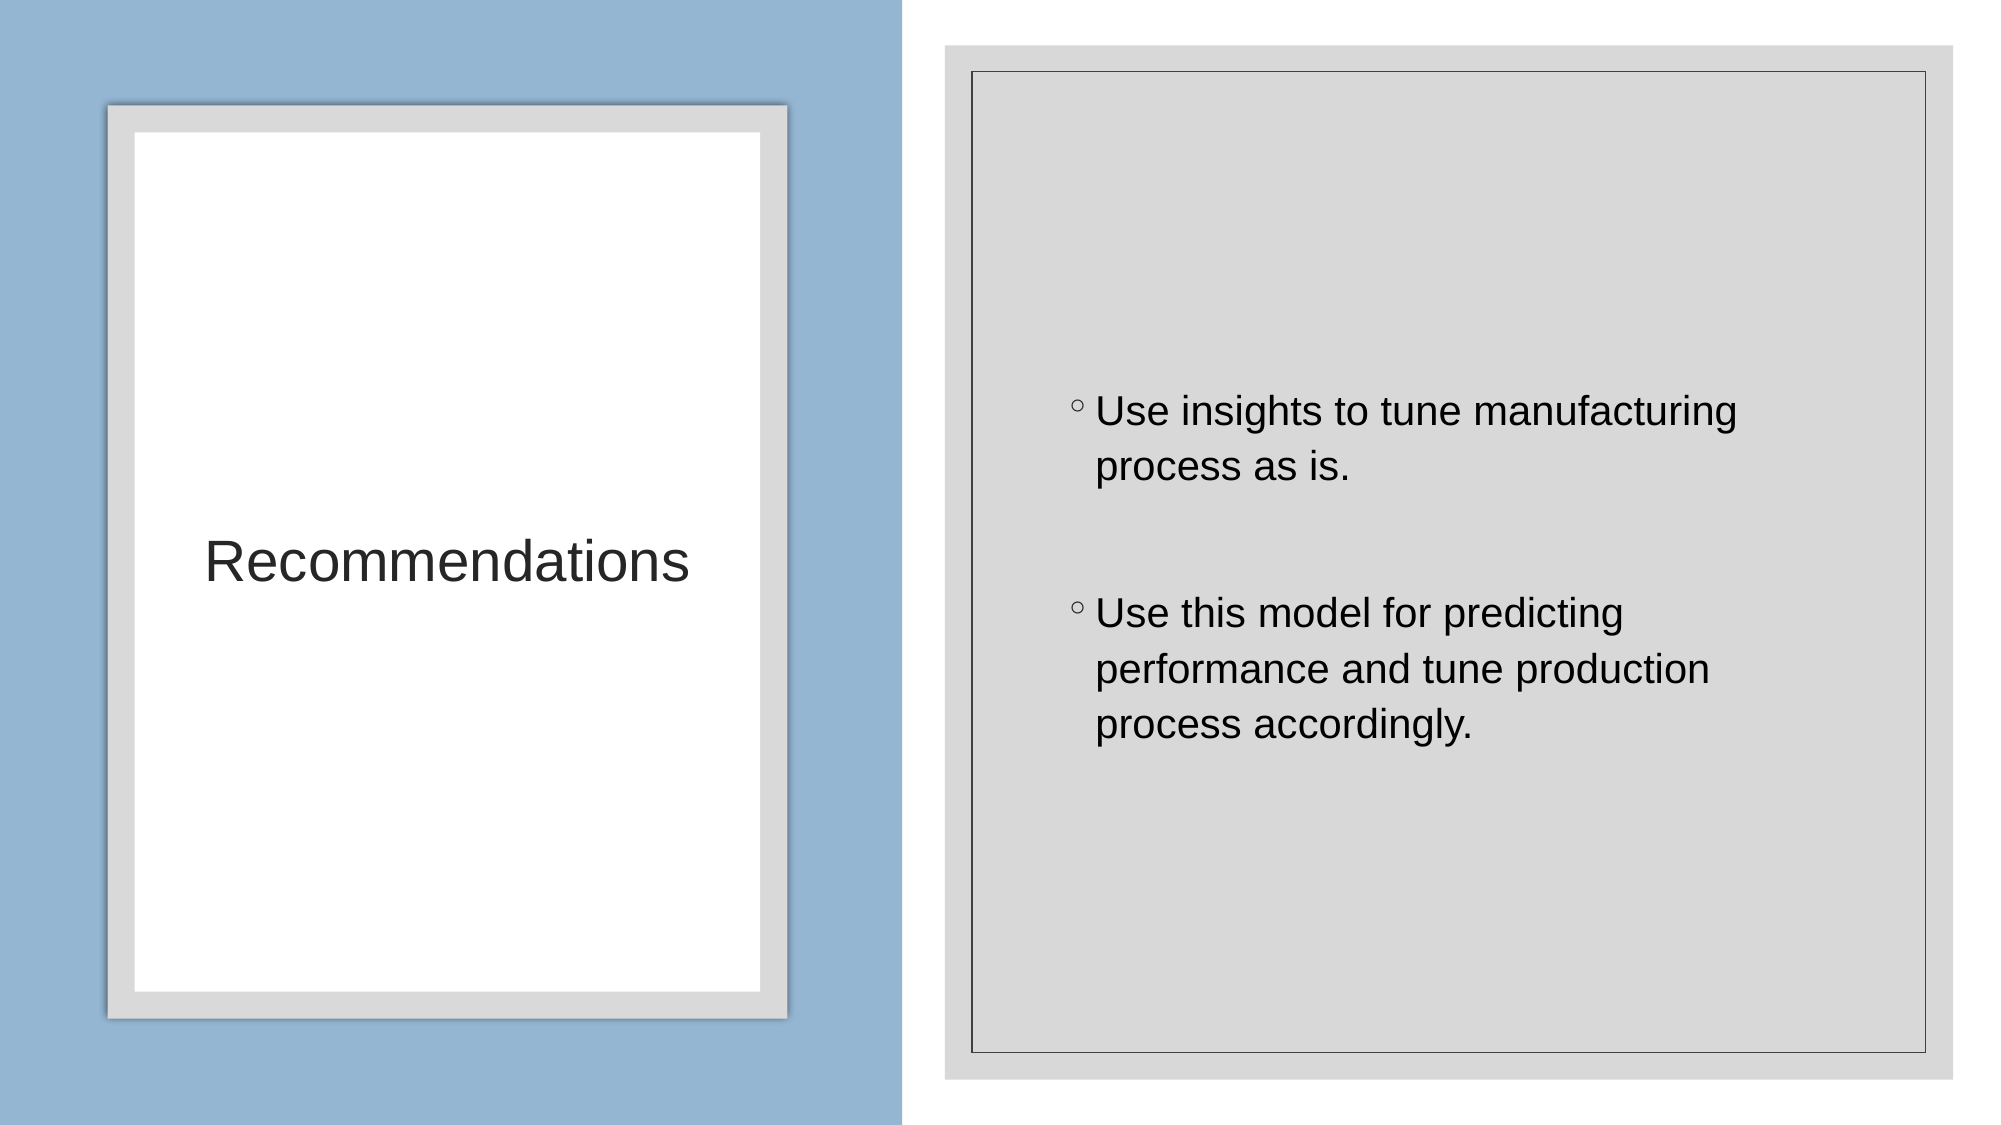

Use insights to tune manufacturing process as is.

Use this model for predicting performance and tune production process accordingly.
# Recommendations